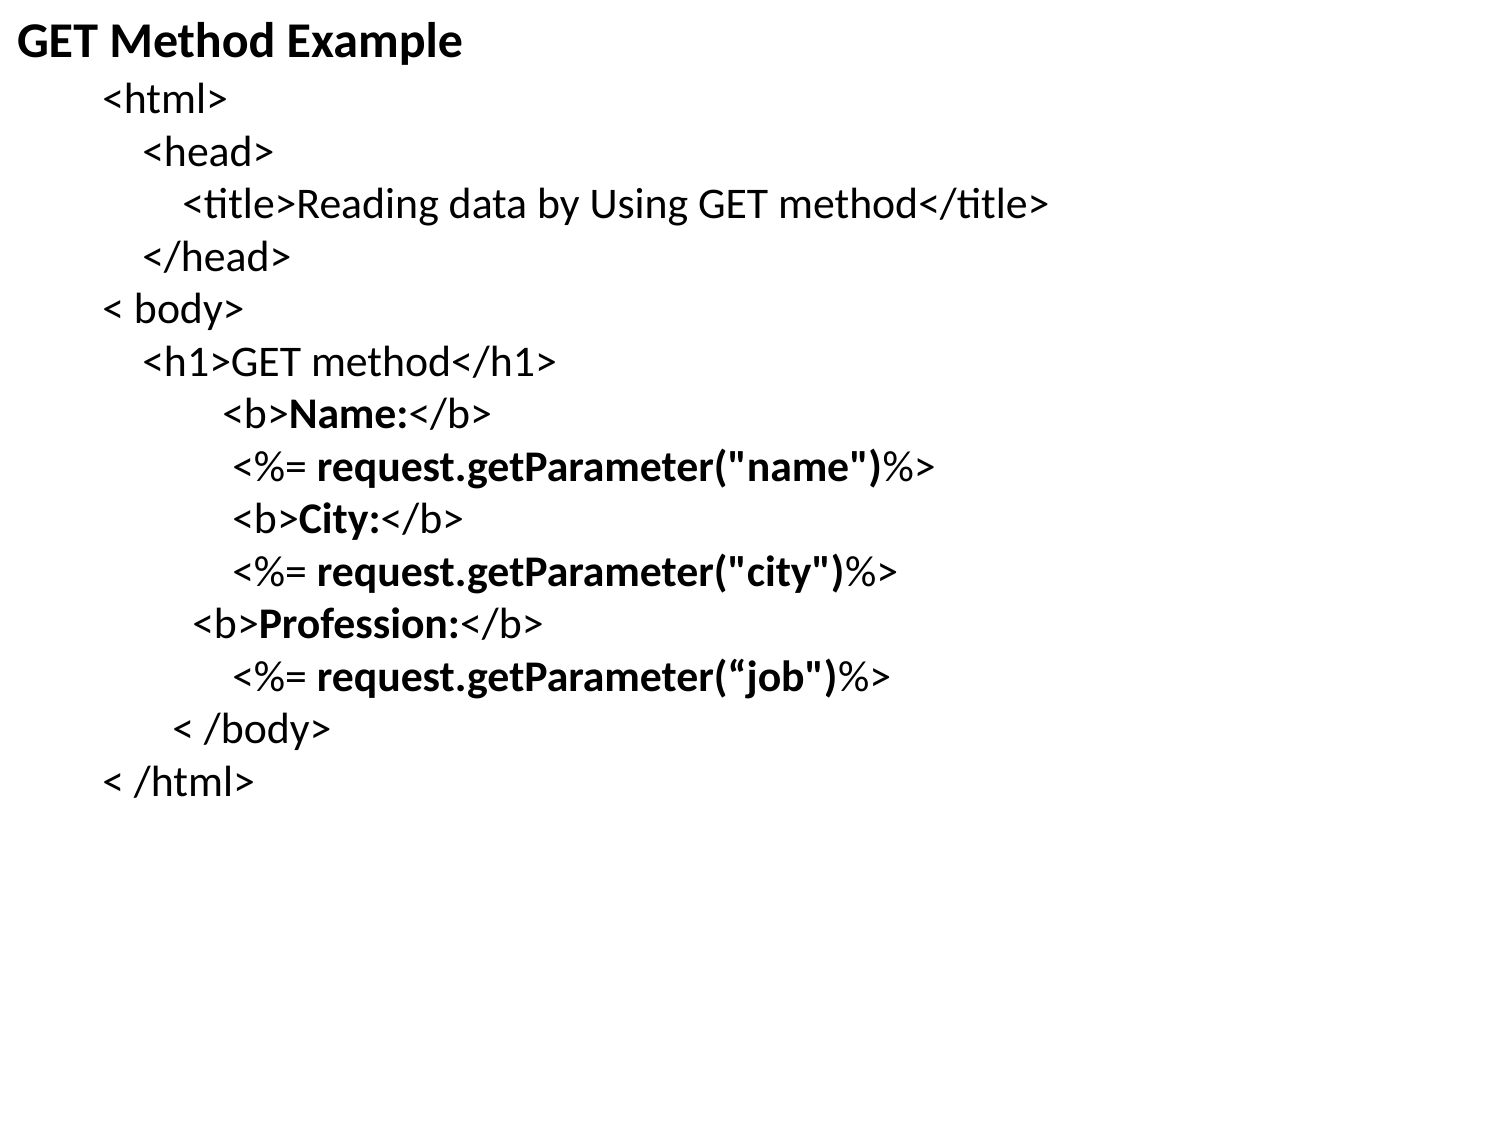

GET Method Example
<html>
    <head>
        <title>Reading data by Using GET method</title>
    </head>
< body>
    <h1>GET method</h1>
            <b>Name:</b>
             <%= request.getParameter("name")%>
             <b>City:</b>
             <%= request.getParameter("city")%>
         <b>Profession:</b>
             <%= request.getParameter(“job")%>
       < /body>
< /html>